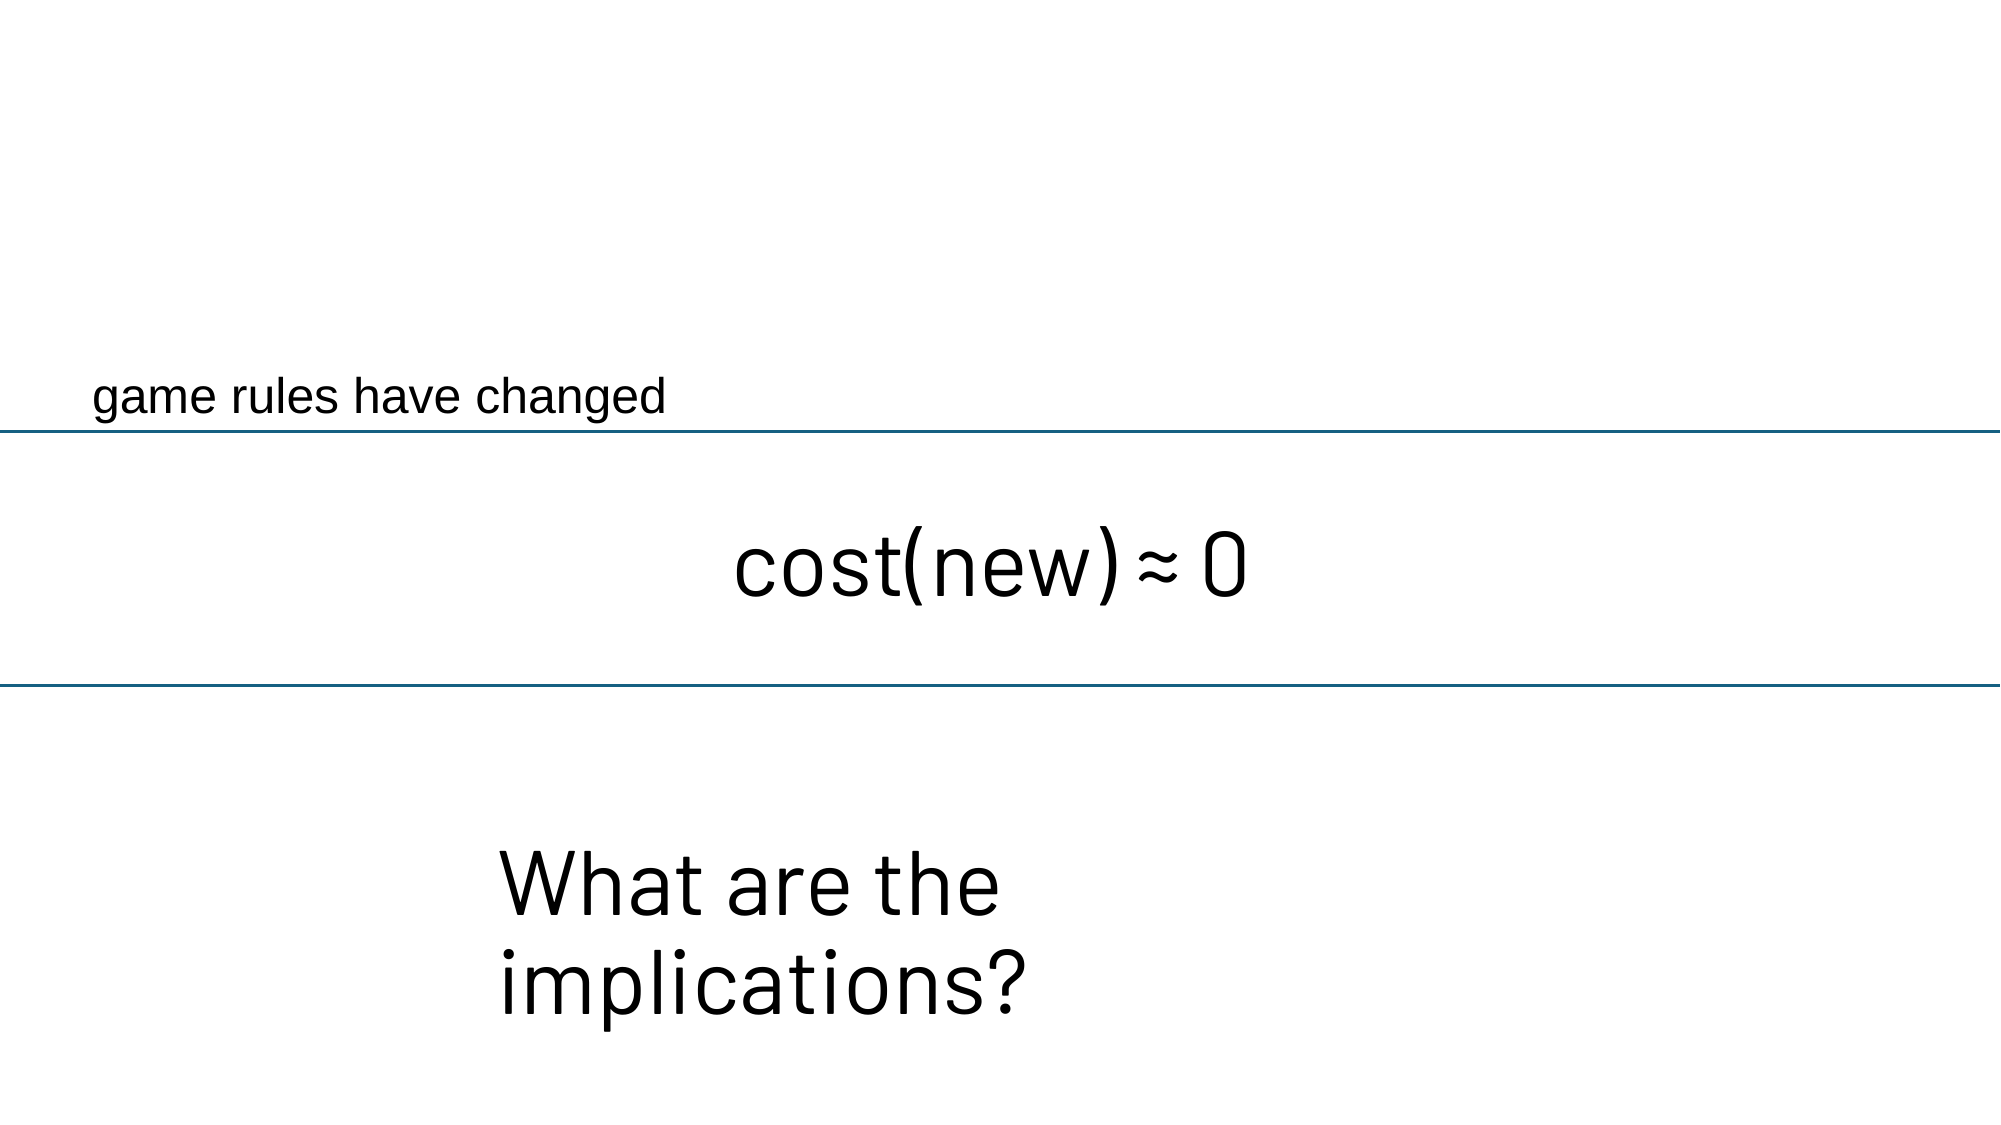

game rules have changed
cost(new) ≈ 0
What are the implications?